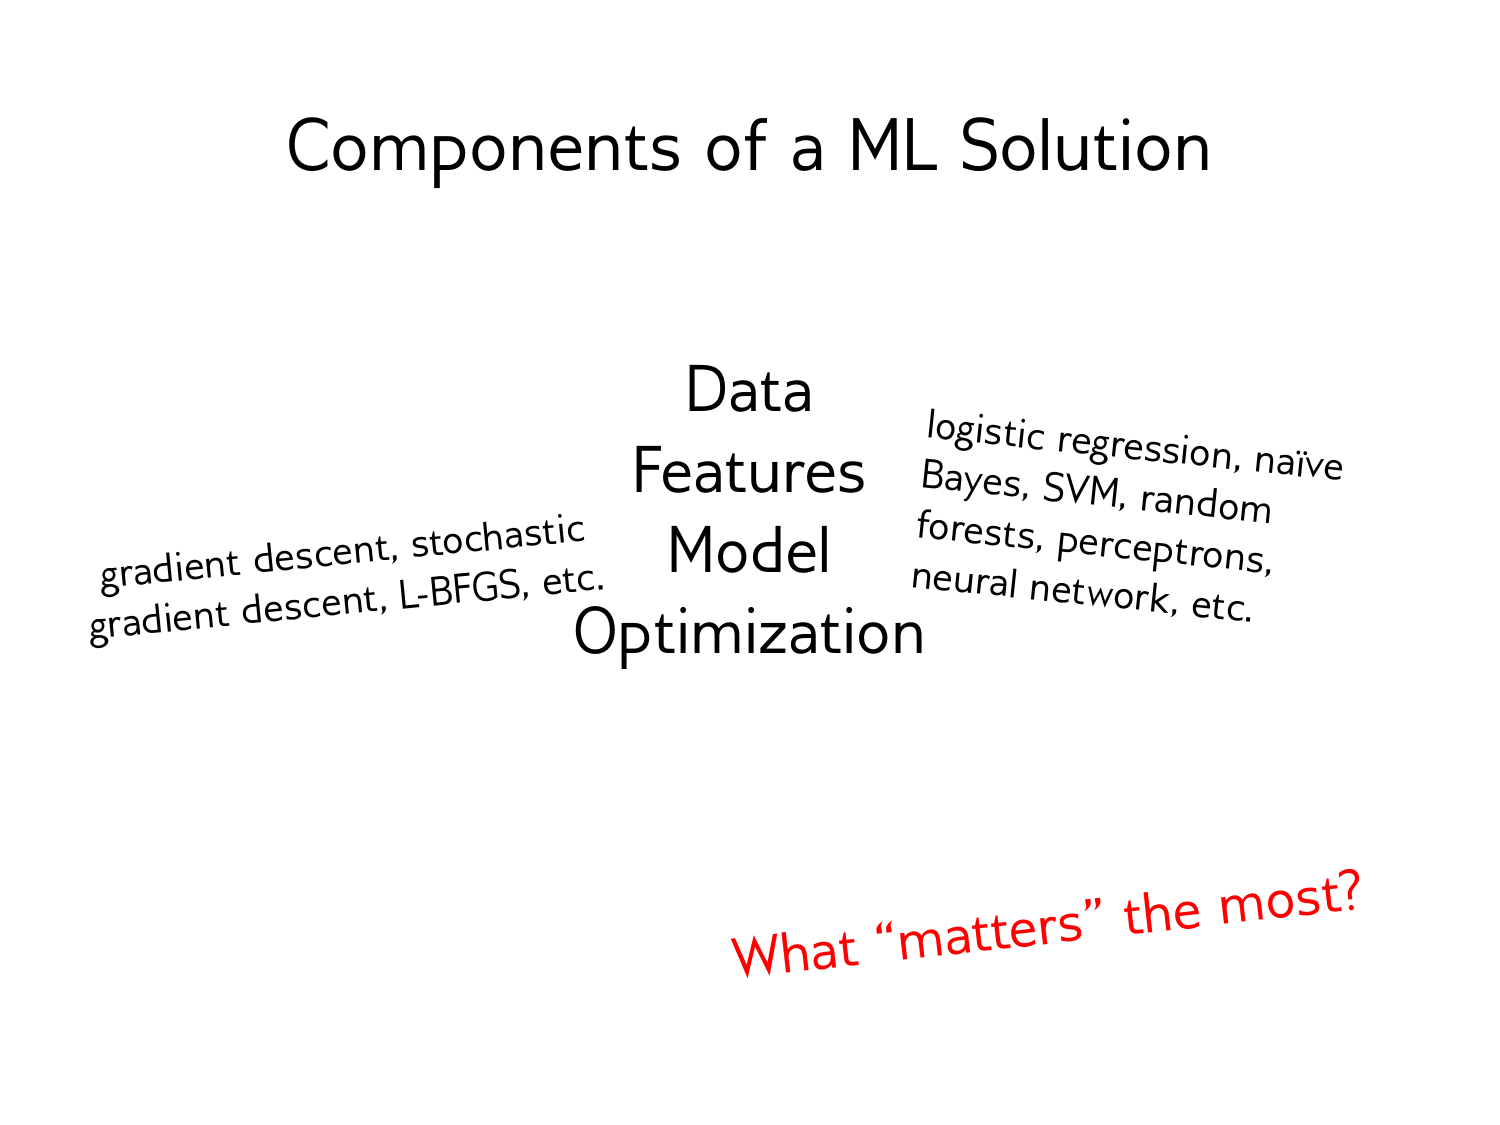

Components of a ML Solution
Data
logistic regression, naïve Bayes, SVM, random forests, perceptrons, neural network, etc.
Features
Model
gradient descent, stochastic gradient descent, L-BFGS, etc.
Optimization
What “matters” the most?